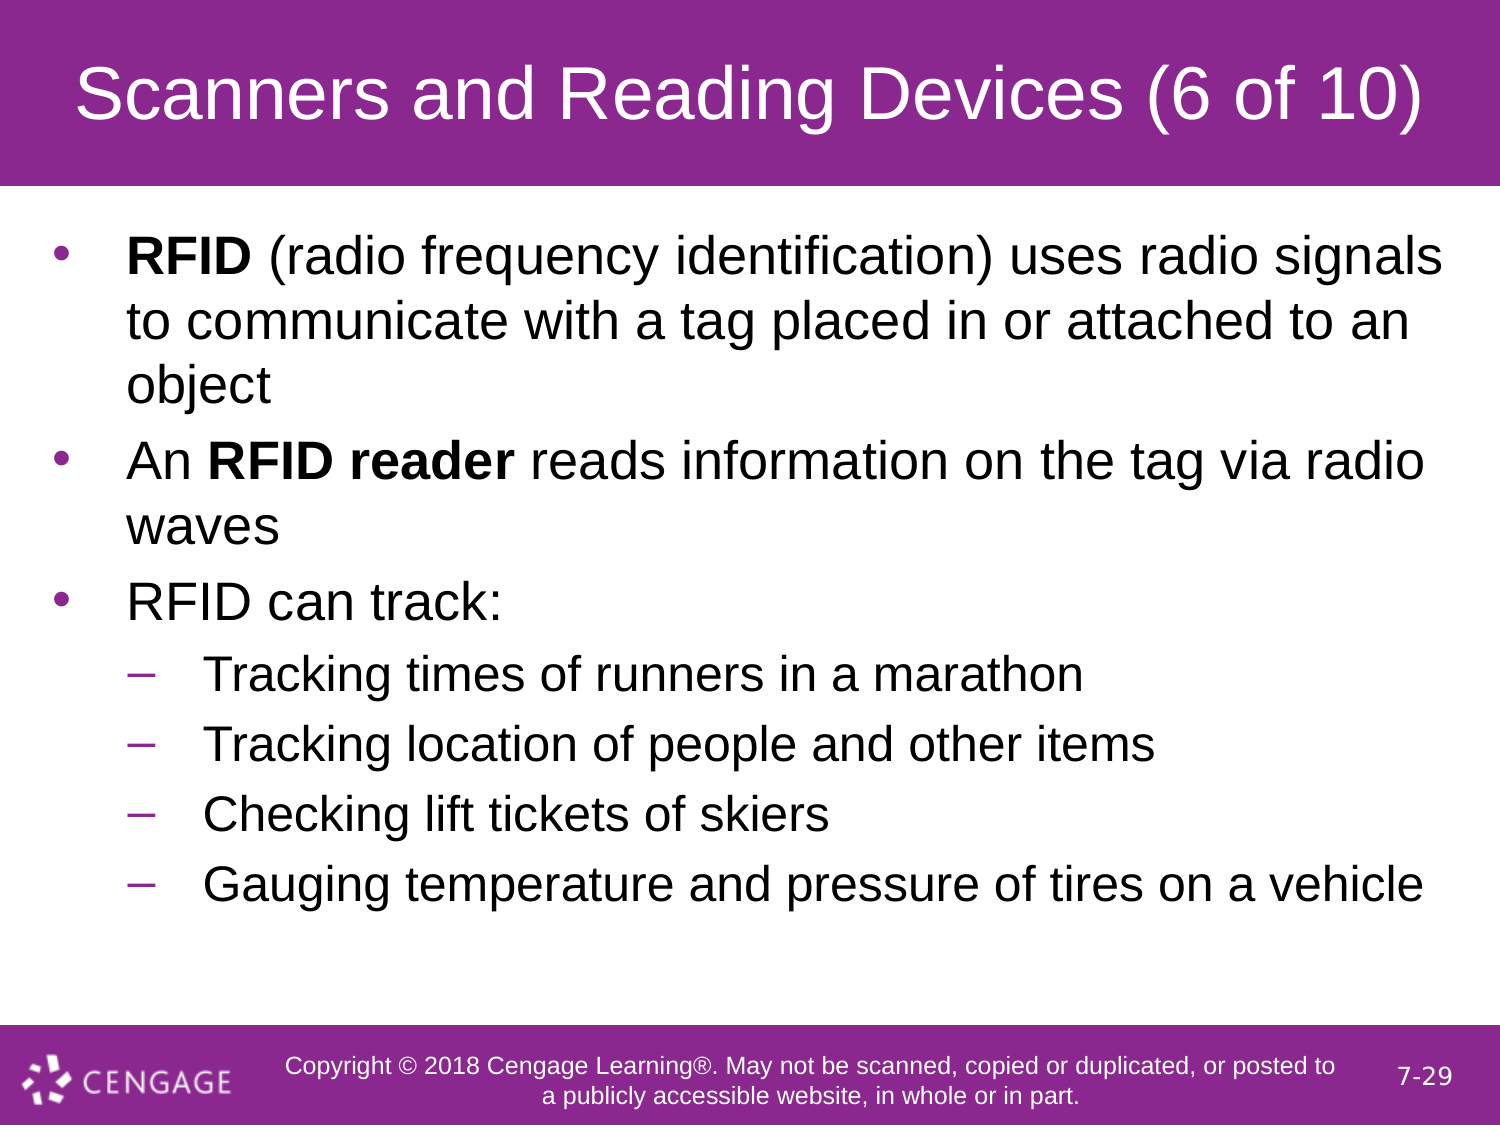

# Scanners and Reading Devices (6 of 10)
RFID (radio frequency identification) uses radio signals to communicate with a tag placed in or attached to an object
An RFID reader reads information on the tag via radio waves
RFID can track:
Tracking times of runners in a marathon
Tracking location of people and other items
Checking lift tickets of skiers
Gauging temperature and pressure of tires on a vehicle